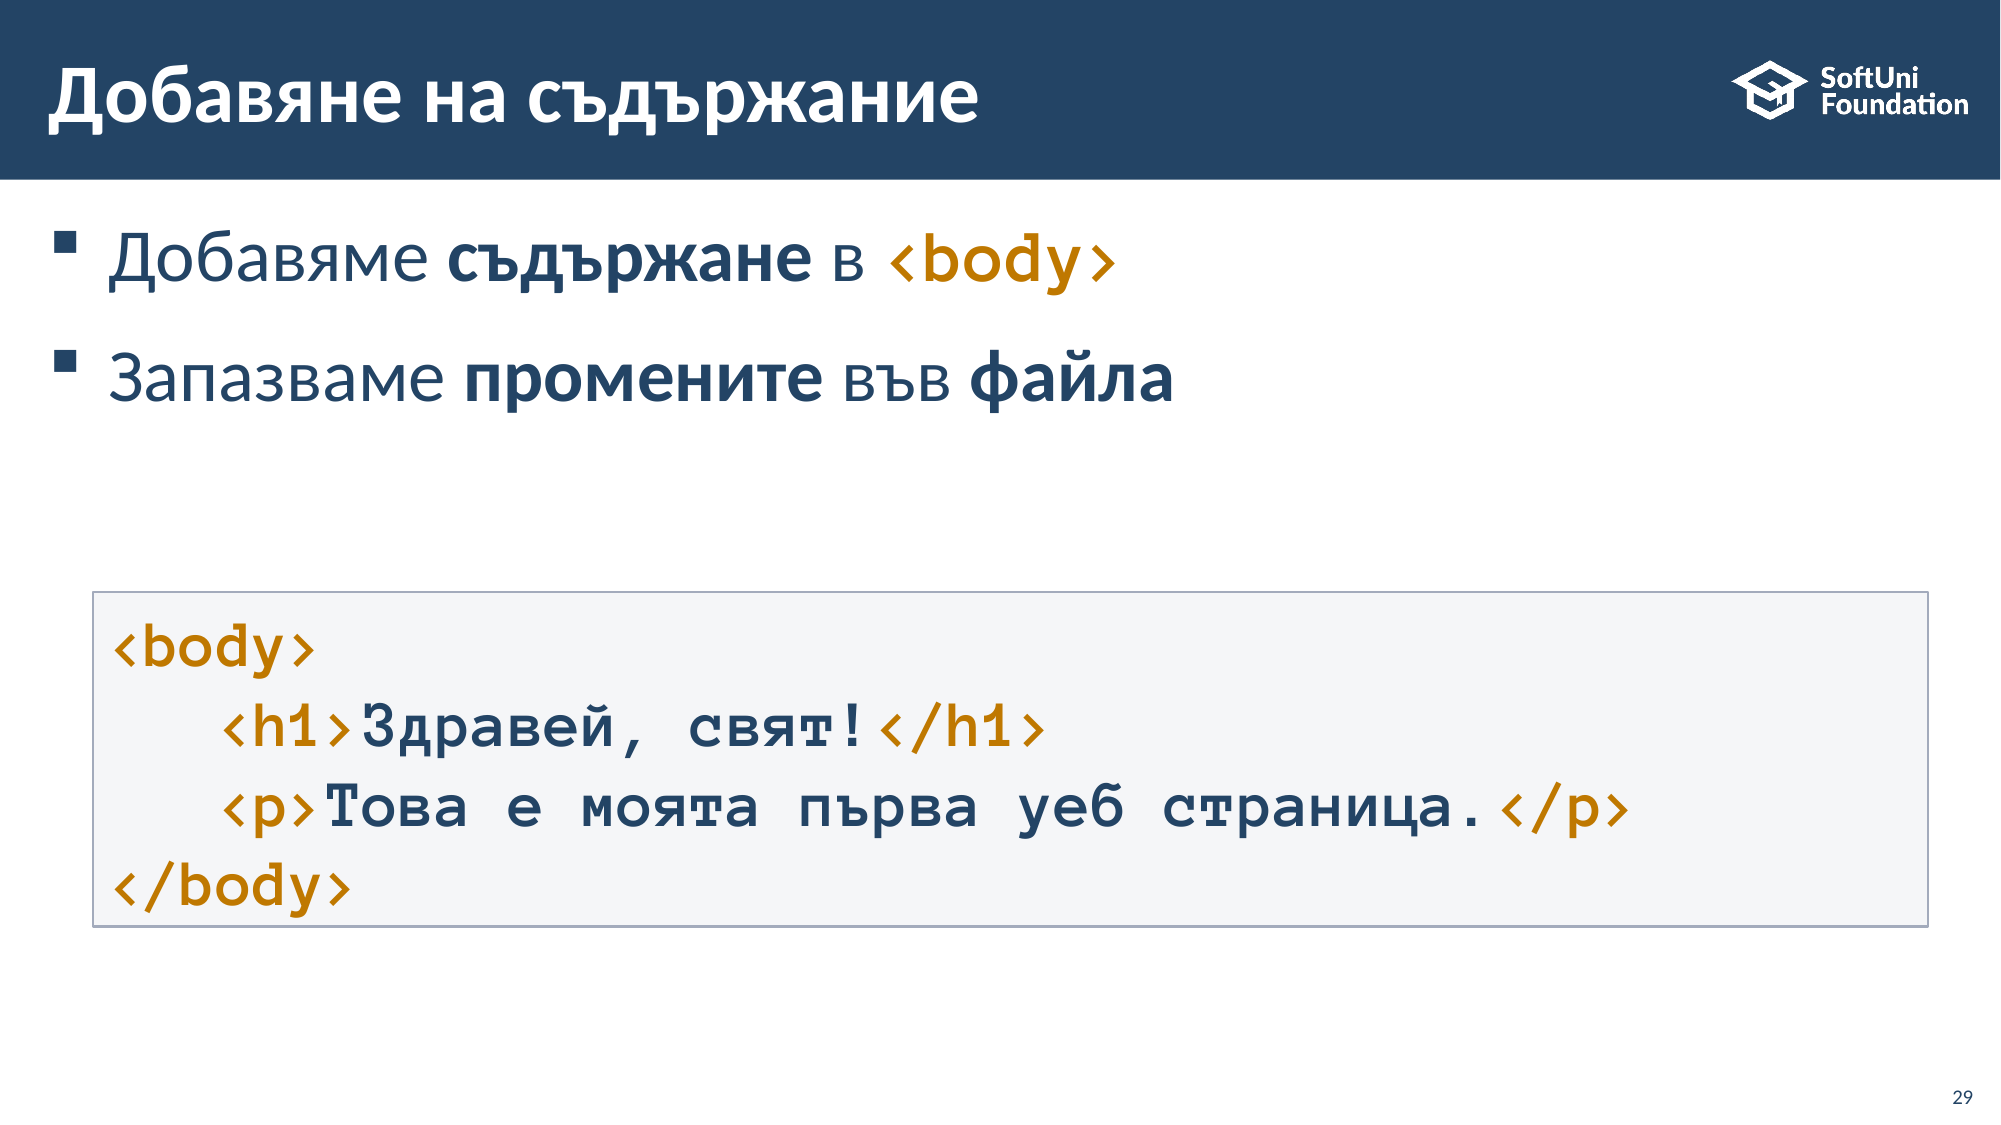

# Добавяне на съдържание
Добавяме съдържане в <body>
Запазваме промените във файла
<body>
   <h1>Здравей, свят!</h1>
   <p>Това е моята първа уеб страница.</p>
</body>
29